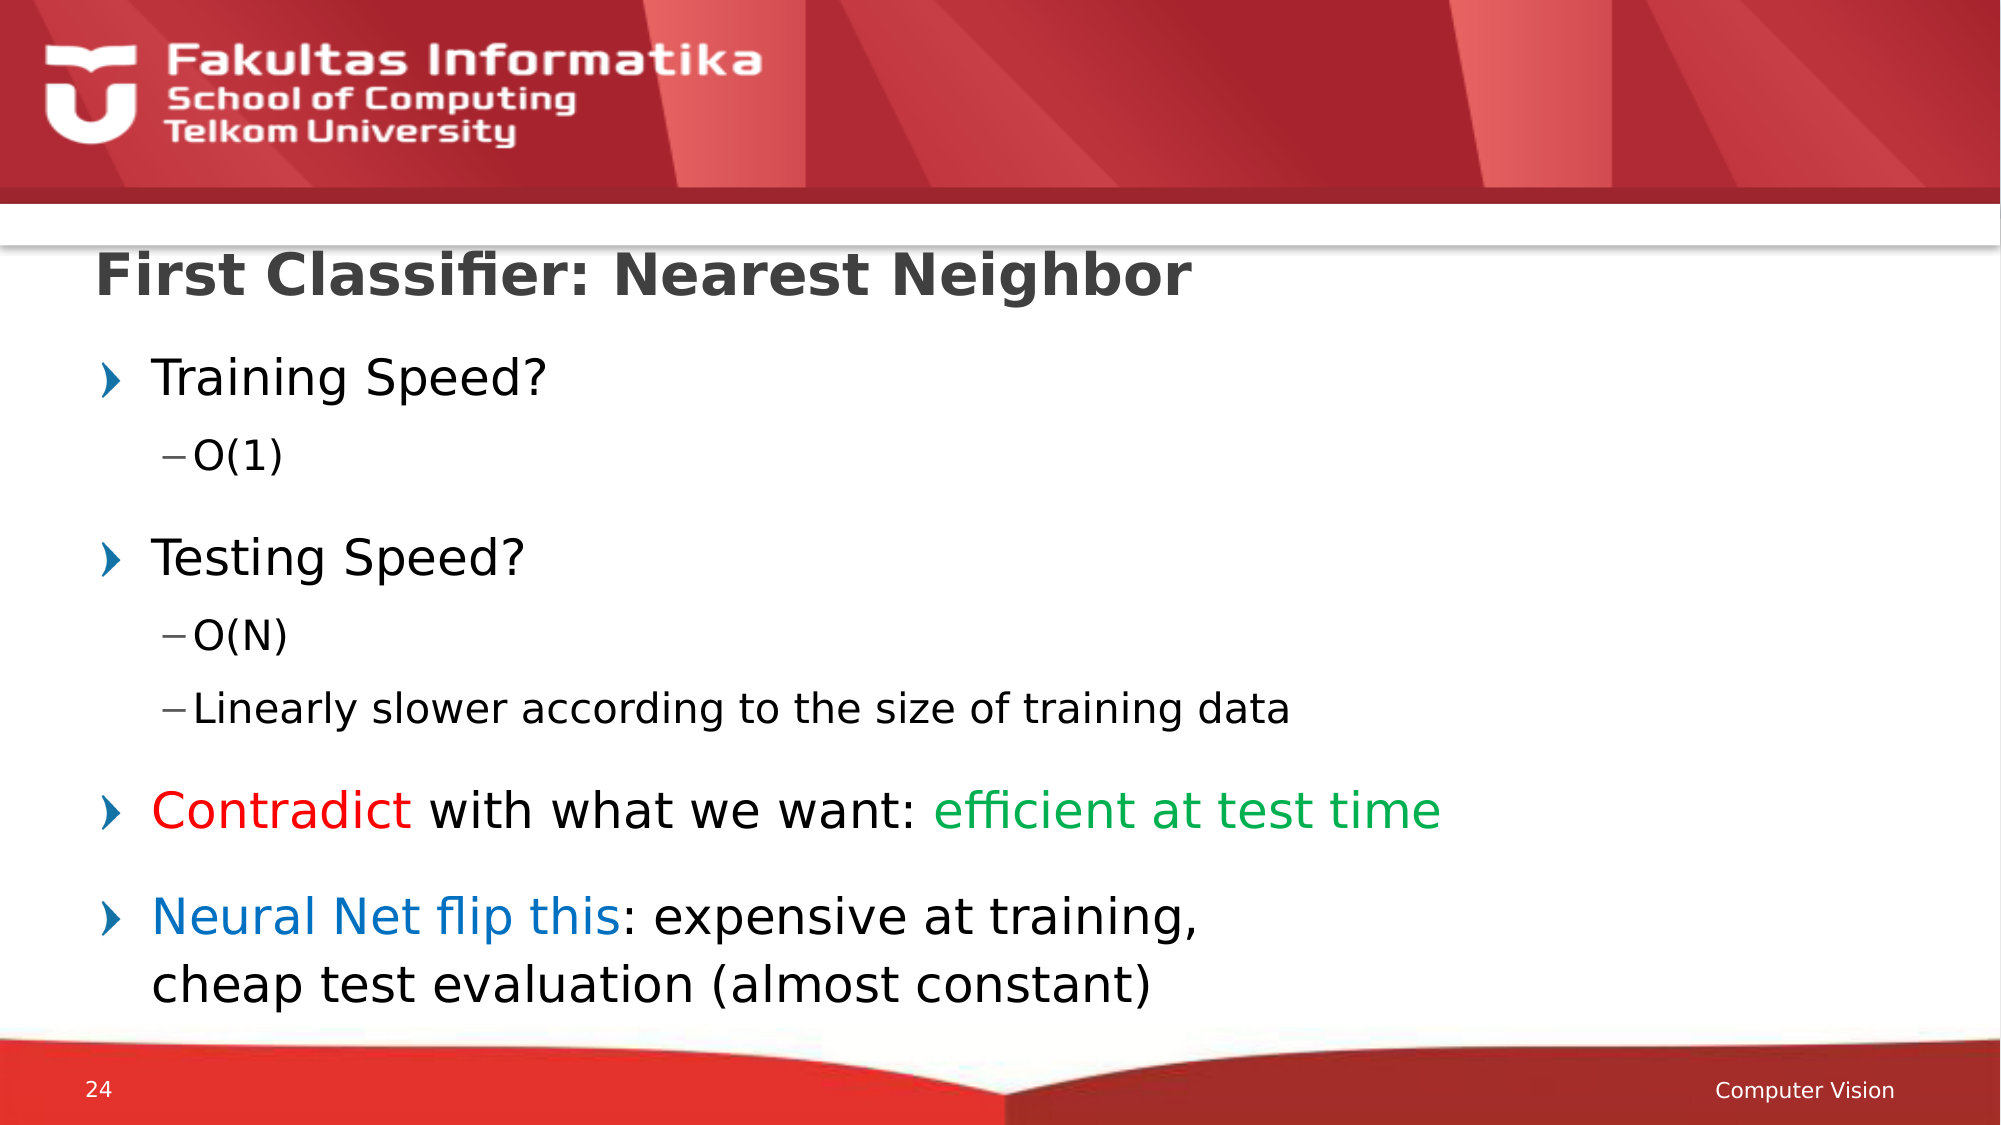

# First Classifier: Nearest Neighbor
Training Speed?
O(1)
Testing Speed?
O(N)
Linearly slower according to the size of training data
Contradict with what we want: efficient at test time
Neural Net flip this: expensive at training,
cheap test evaluation (almost constant)
Computer Vision
24